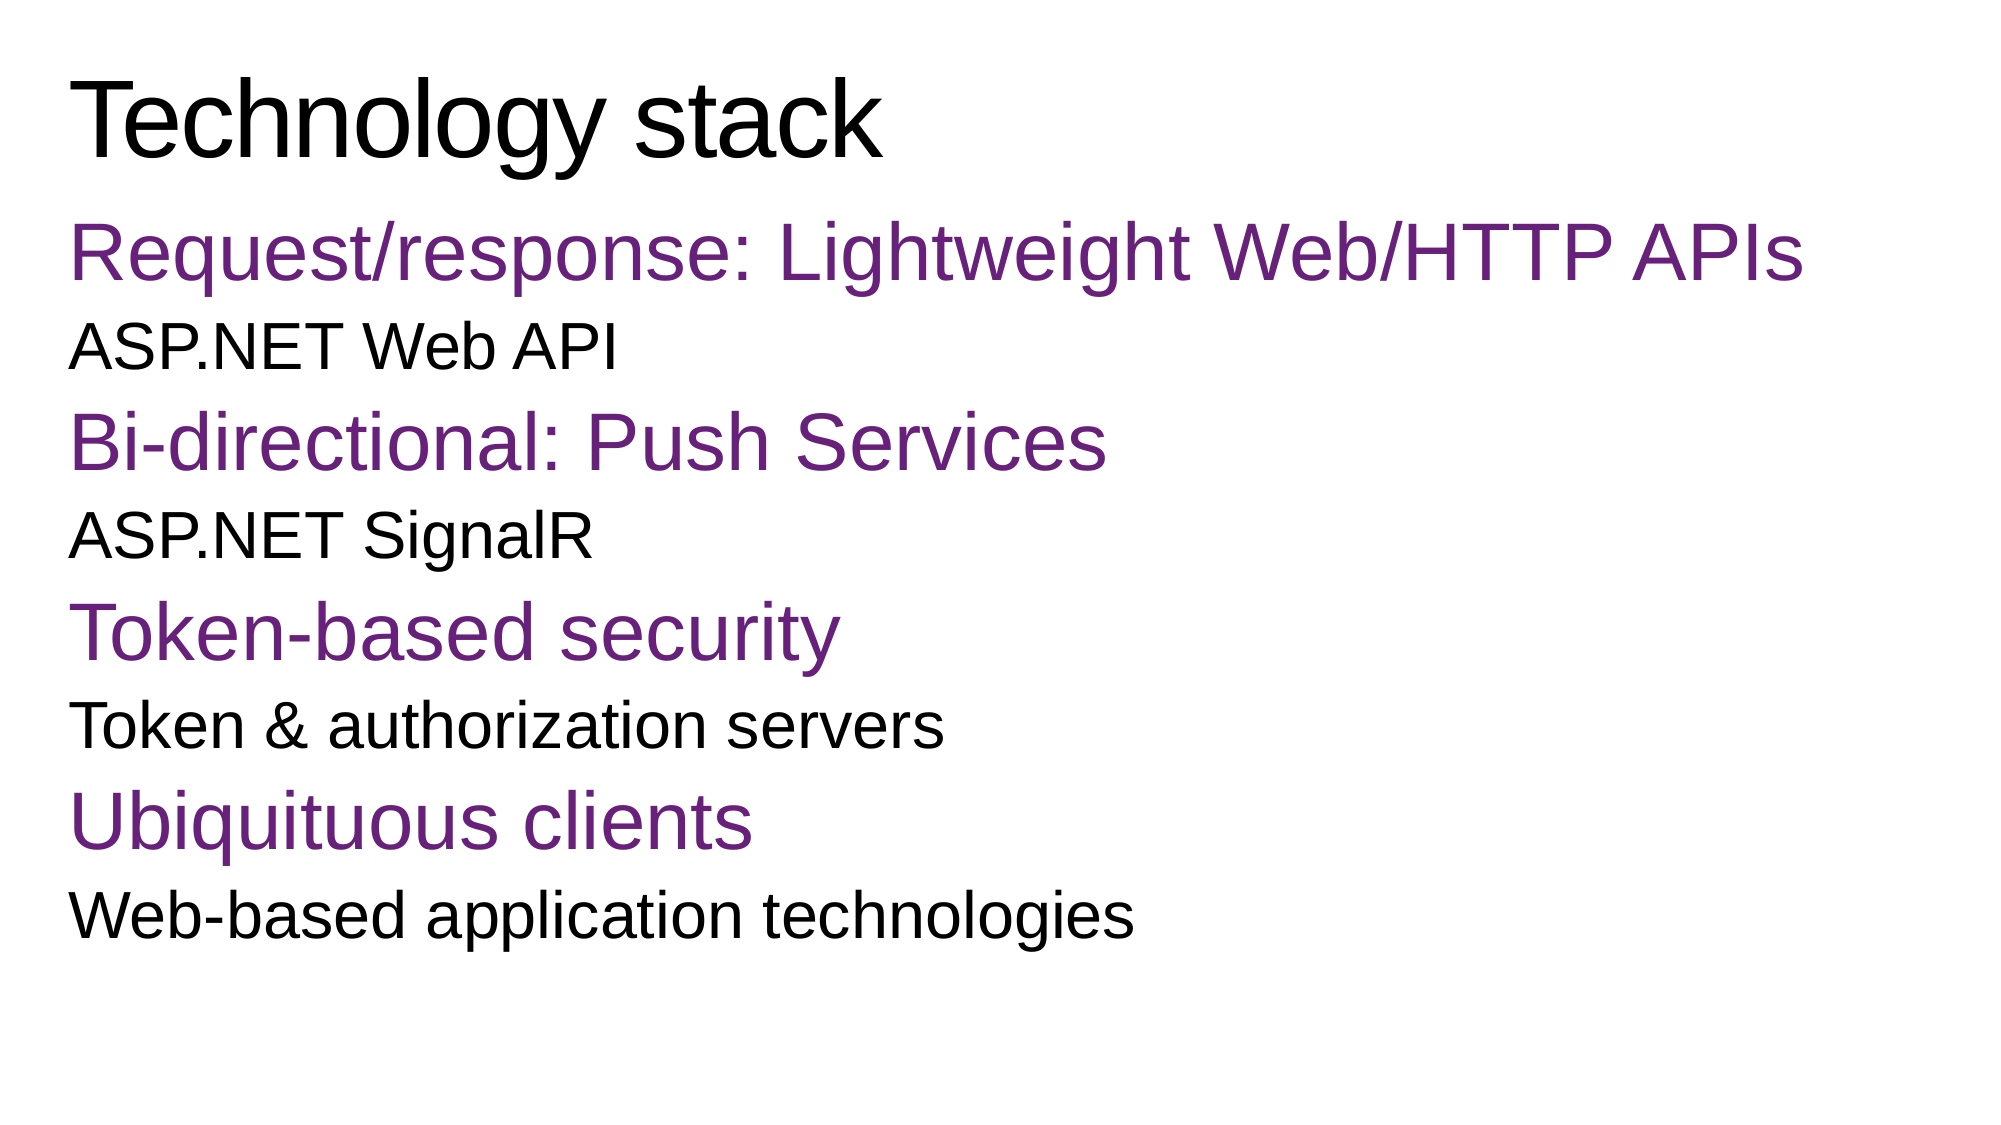

# Technology stack
Request/response: Lightweight Web/HTTP APIs
ASP.NET Web API
Bi-directional: Push Services
ASP.NET SignalR
Token-based security
Token & authorization servers
Ubiquituous clients
Web-based application technologies